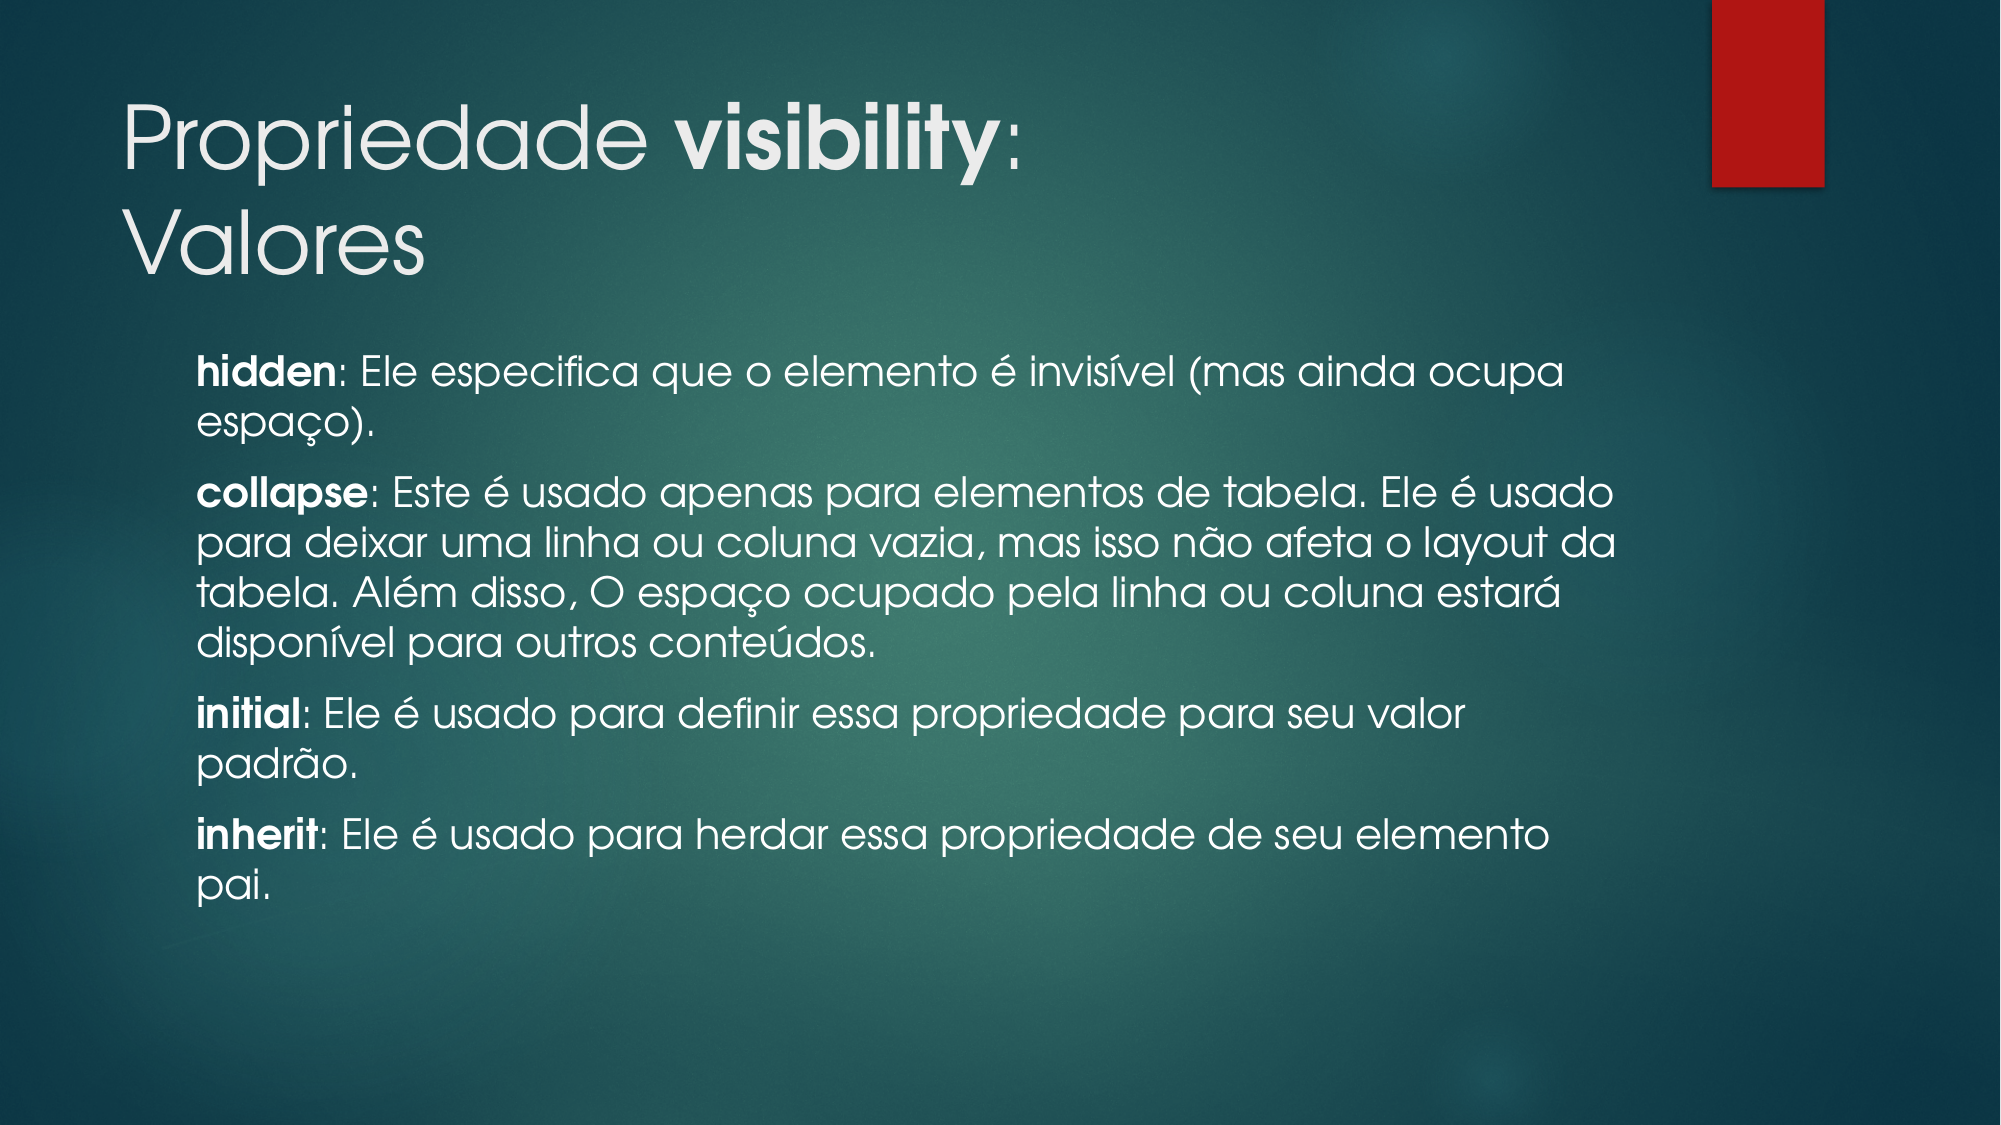

# Propriedade visibility:
Valores
hidden: Ele especifica que o elemento é invisível (mas ainda ocupa espaço).
collapse: Este é usado apenas para elementos de tabela. Ele é usado para deixar uma linha ou coluna vazia, mas isso não afeta o layout da tabela. Além disso, O espaço ocupado pela linha ou coluna estará disponível para outros conteúdos.
initial: Ele é usado para definir essa propriedade para seu valor padrão.
inherit: Ele é usado para herdar essa propriedade de seu elemento pai.